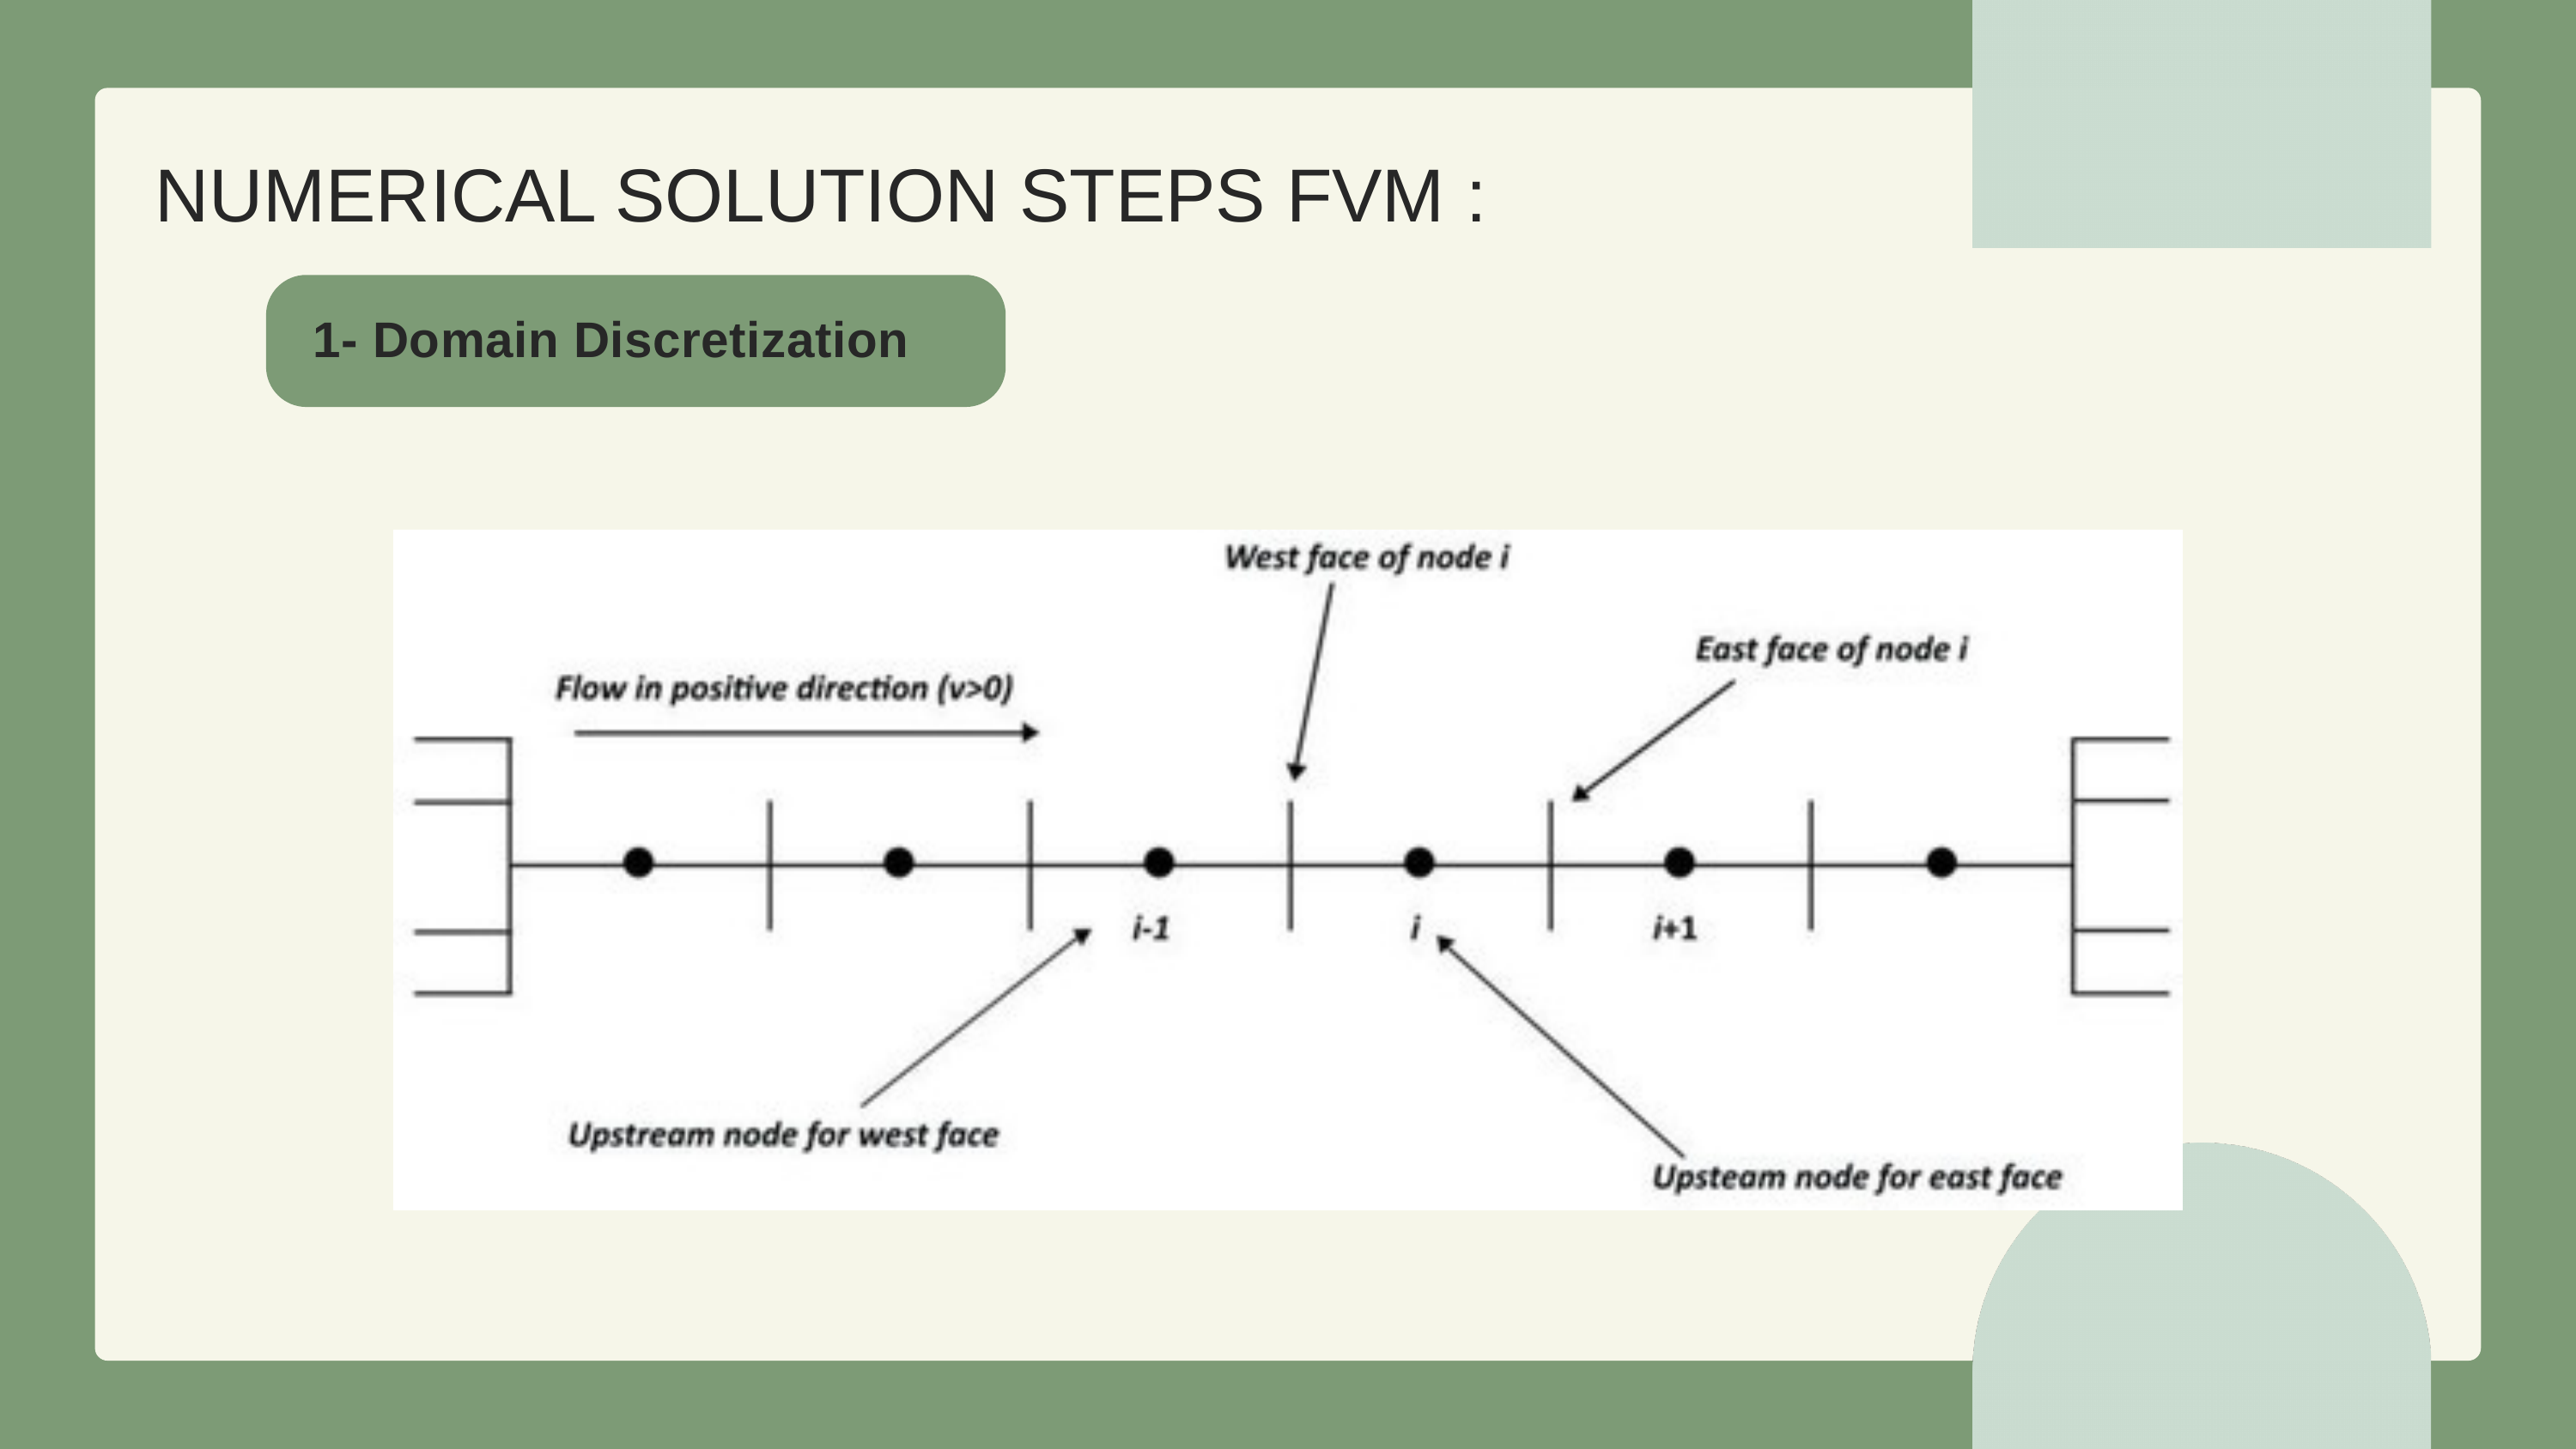

NUMERICAL SOLUTION STEPS FVM :

1- Domain Discretization